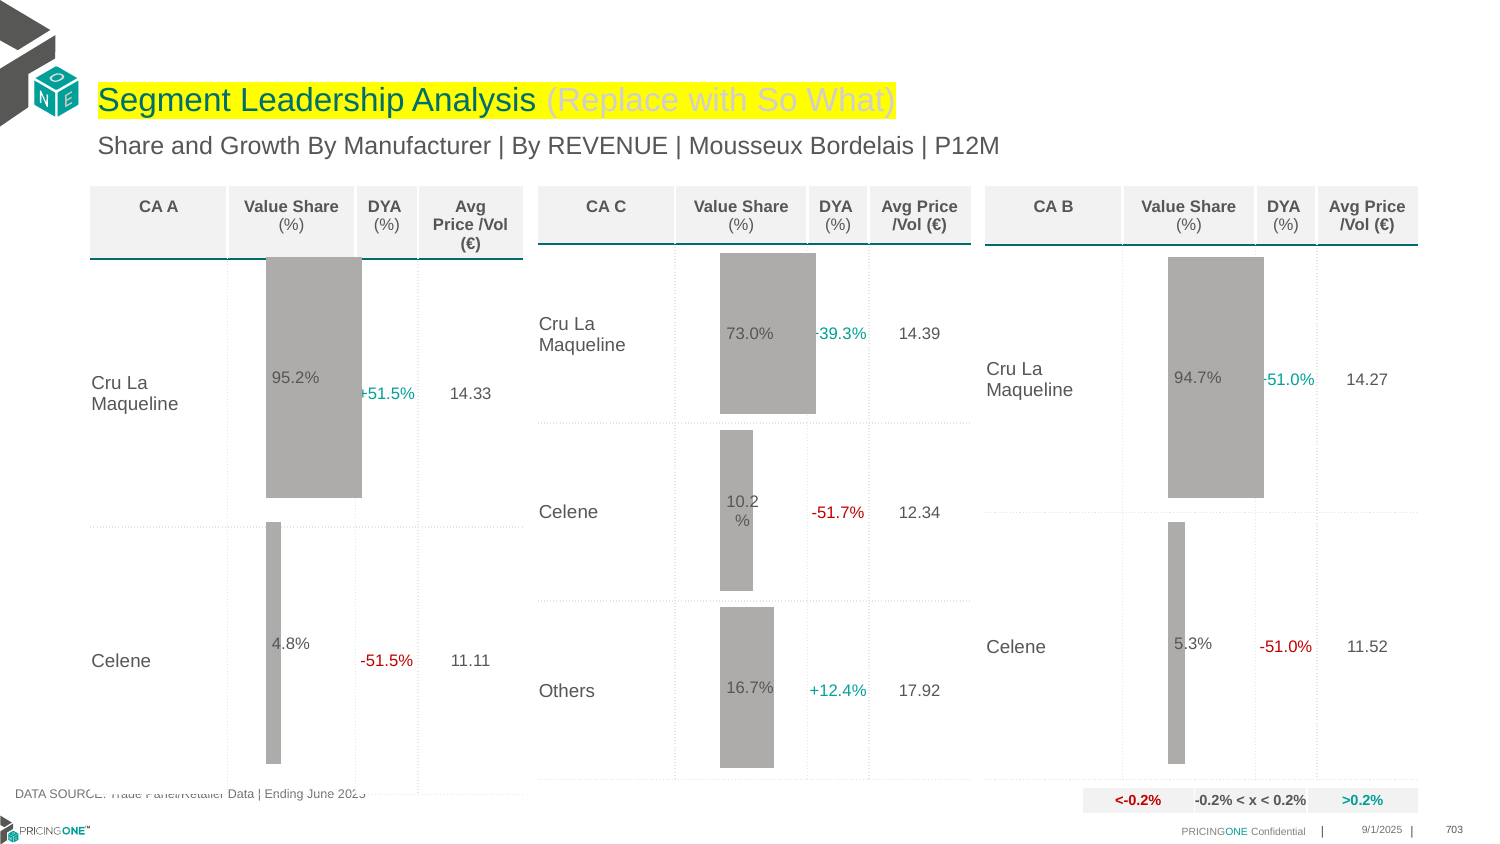

# Segment Leadership Analysis (Replace with So What)
Share and Growth By Manufacturer | By REVENUE | Mousseux Bordelais | P12M
| CA C | Value Share (%) | DYA (%) | Avg Price /Vol (€) |
| --- | --- | --- | --- |
| Cru La Maqueline |  | +39.3% | 14.39 |
| Celene |  | -51.7% | 12.34 |
| Others |  | +12.4% | 17.92 |
| CA A | Value Share (%) | DYA (%) | Avg Price /Vol (€) |
| --- | --- | --- | --- |
| Cru La Maqueline |  | +51.5% | 14.33 |
| Celene |  | -51.5% | 11.11 |
| CA B | Value Share (%) | DYA (%) | Avg Price /Vol (€) |
| --- | --- | --- | --- |
| Cru La Maqueline |  | +51.0% | 14.27 |
| Celene |  | -51.0% | 11.52 |

### Chart

| Category | Mousseux Bordelais | CA A |
|---|---|
|  | 0.9518031453362256 |

### Chart

| Category | Mousseux Bordelais | CA C |
|---|---|
|  | 0.7301346977132713 |

### Chart

| Category | Mousseux Bordelais | CA B |
|---|---|
|  | 0.9474835886214442 |
DATA SOURCE: Trade Panel/Retailer Data | Ending June 2025
| <-0.2% | -0.2% < x < 0.2% | >0.2% |
| --- | --- | --- |

9/1/2025
703